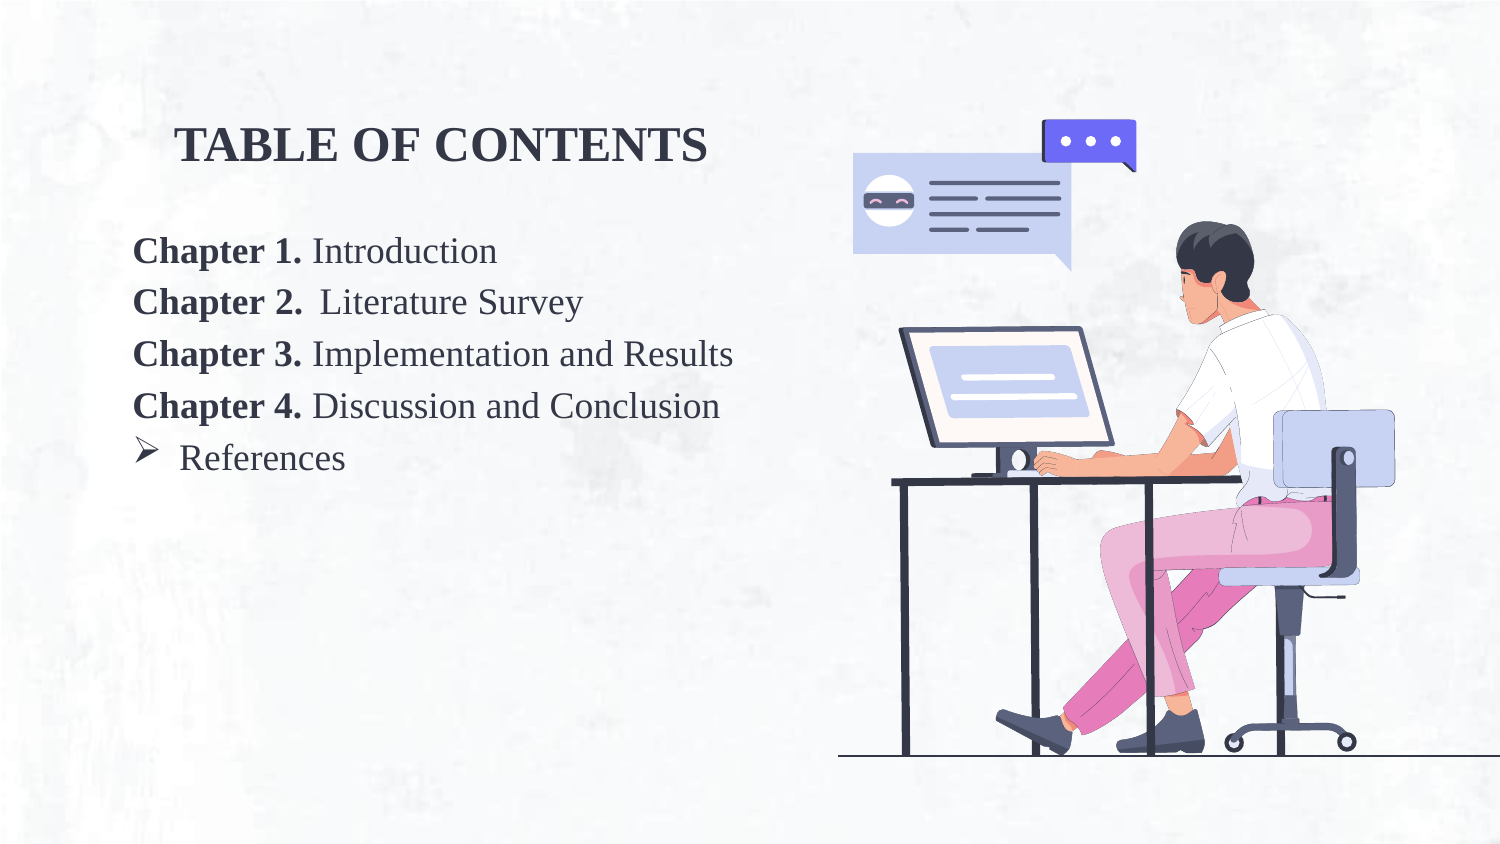

# TABLE OF CONTENTS

Chapter 1. Introduction
Chapter 2. Literature Survey
Chapter 3. Implementation and Results
Chapter 4. Discussion and Conclusion
References